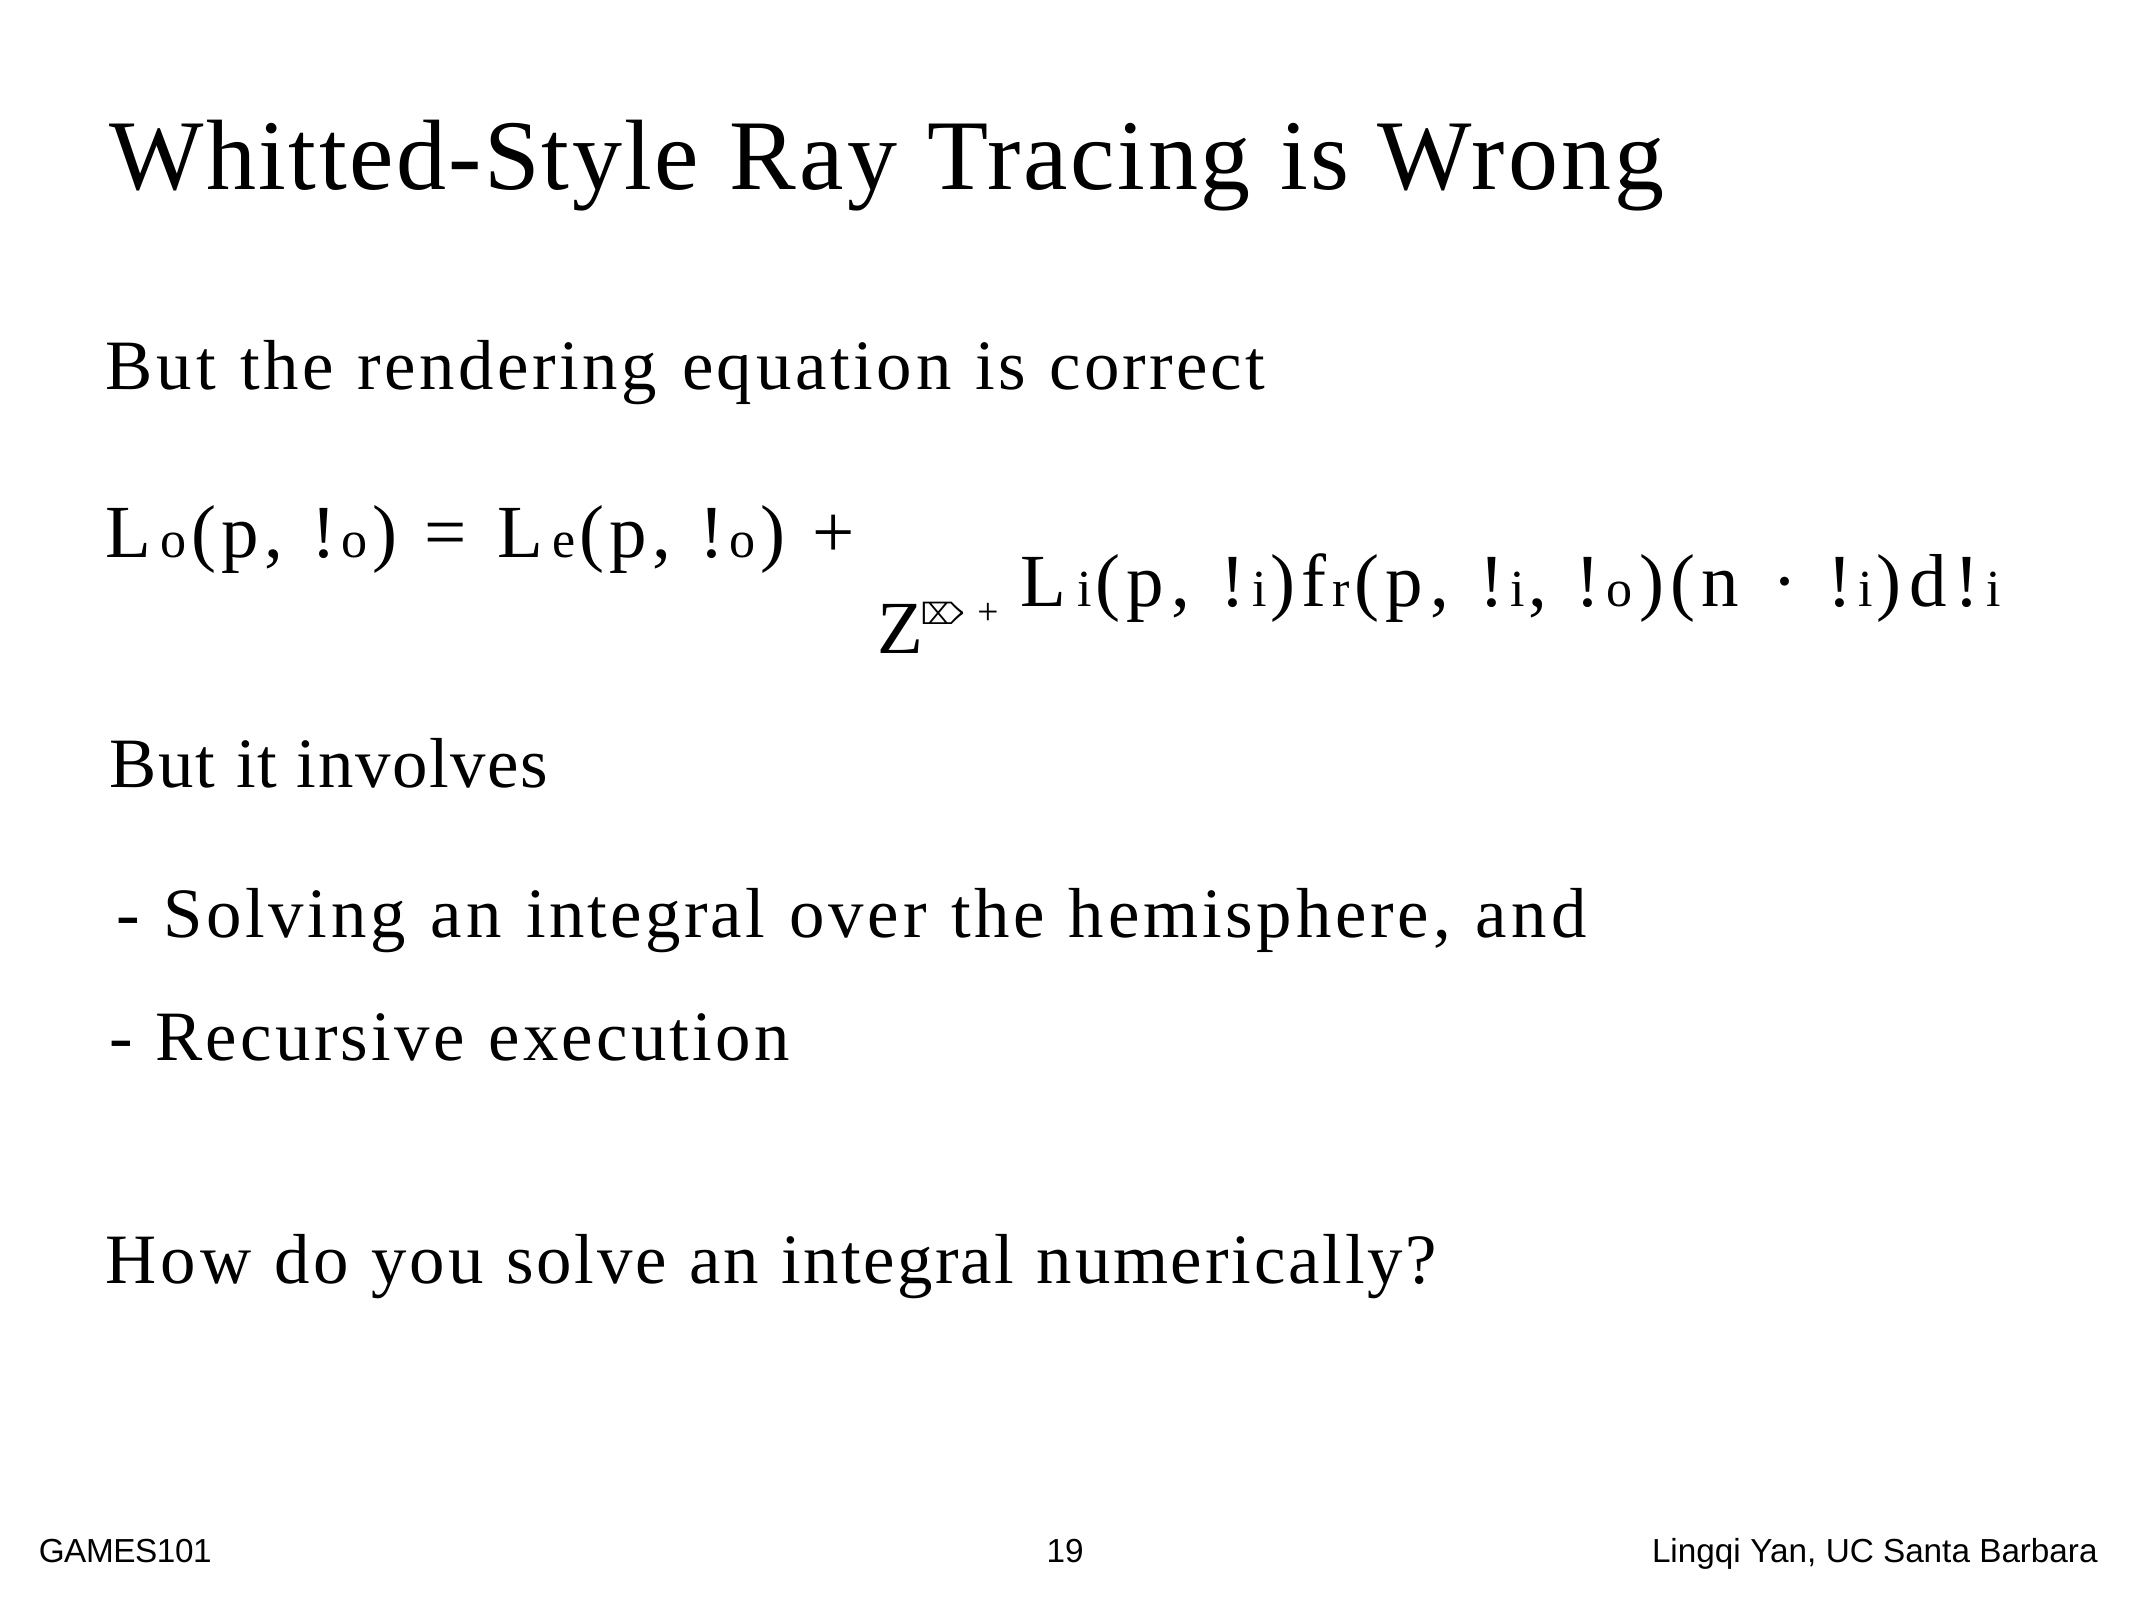

Whitted-Style Ray Tracing is Wrong

But the rendering equation is correct

Lo(p, !o) = Le(p, !o) +
⌦+

But it involves

- Solving an integral over the hemisphere, and
- Recursive execution

How do you solve an integral numerically?
Z
Li(p, !i)fr(p, !i, !o)(n · !i)d!i
GAMES101	19	Lingqi Yan, UC Santa Barbara